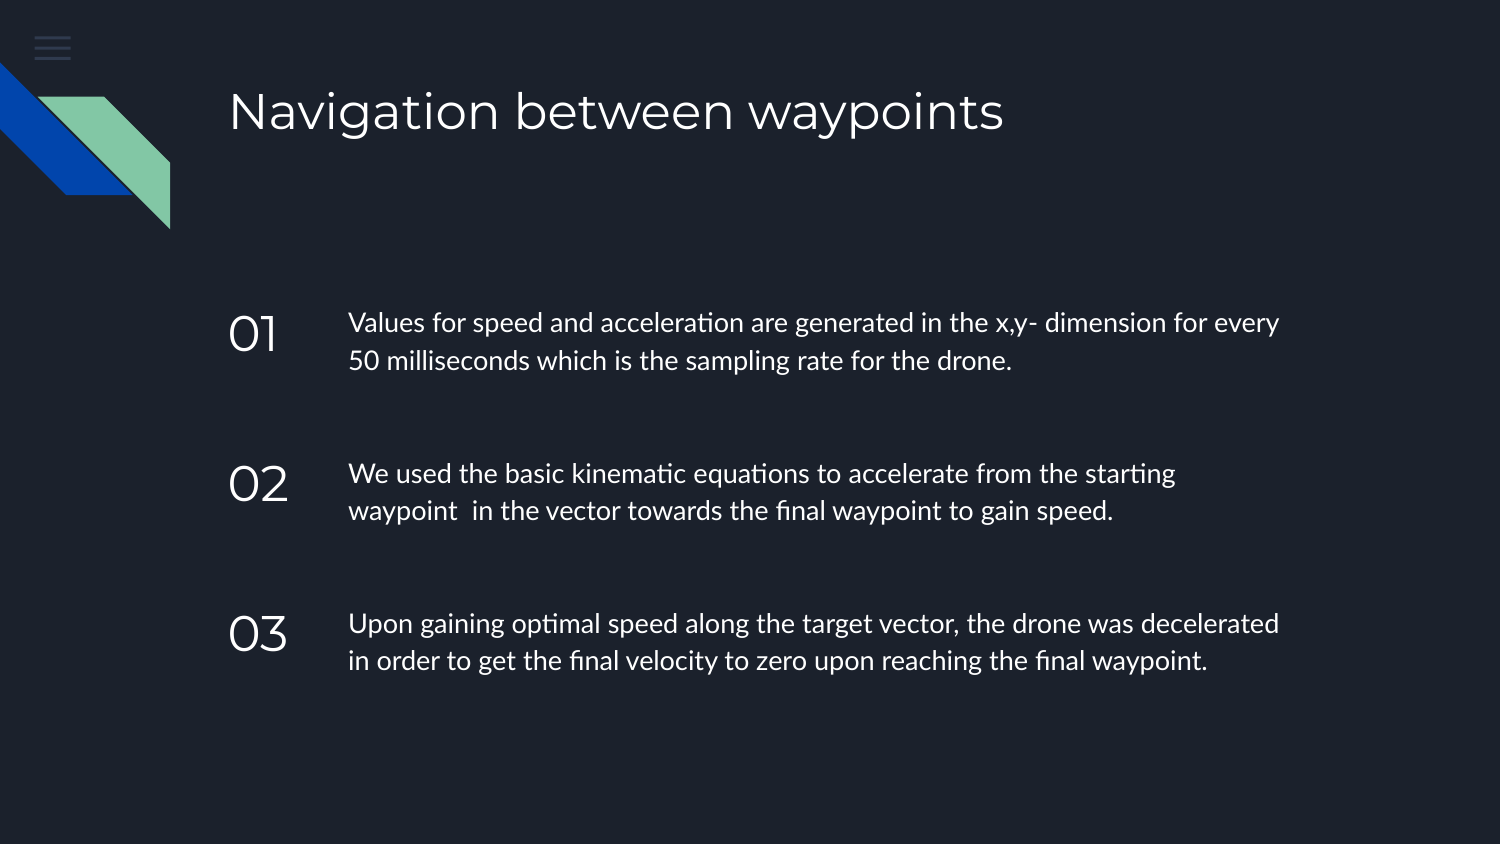

# Navigation between waypoints
01

Values for speed and acceleration are generated in the x,y- dimension for every 50 milliseconds which is the sampling rate for the drone.
02

We used the basic kinematic equations to accelerate from the starting waypoint  in the vector towards the final waypoint to gain speed.
03
Upon gaining optimal speed along the target vector, the drone was decelerated in order to get the final velocity to zero upon reaching the final waypoint.